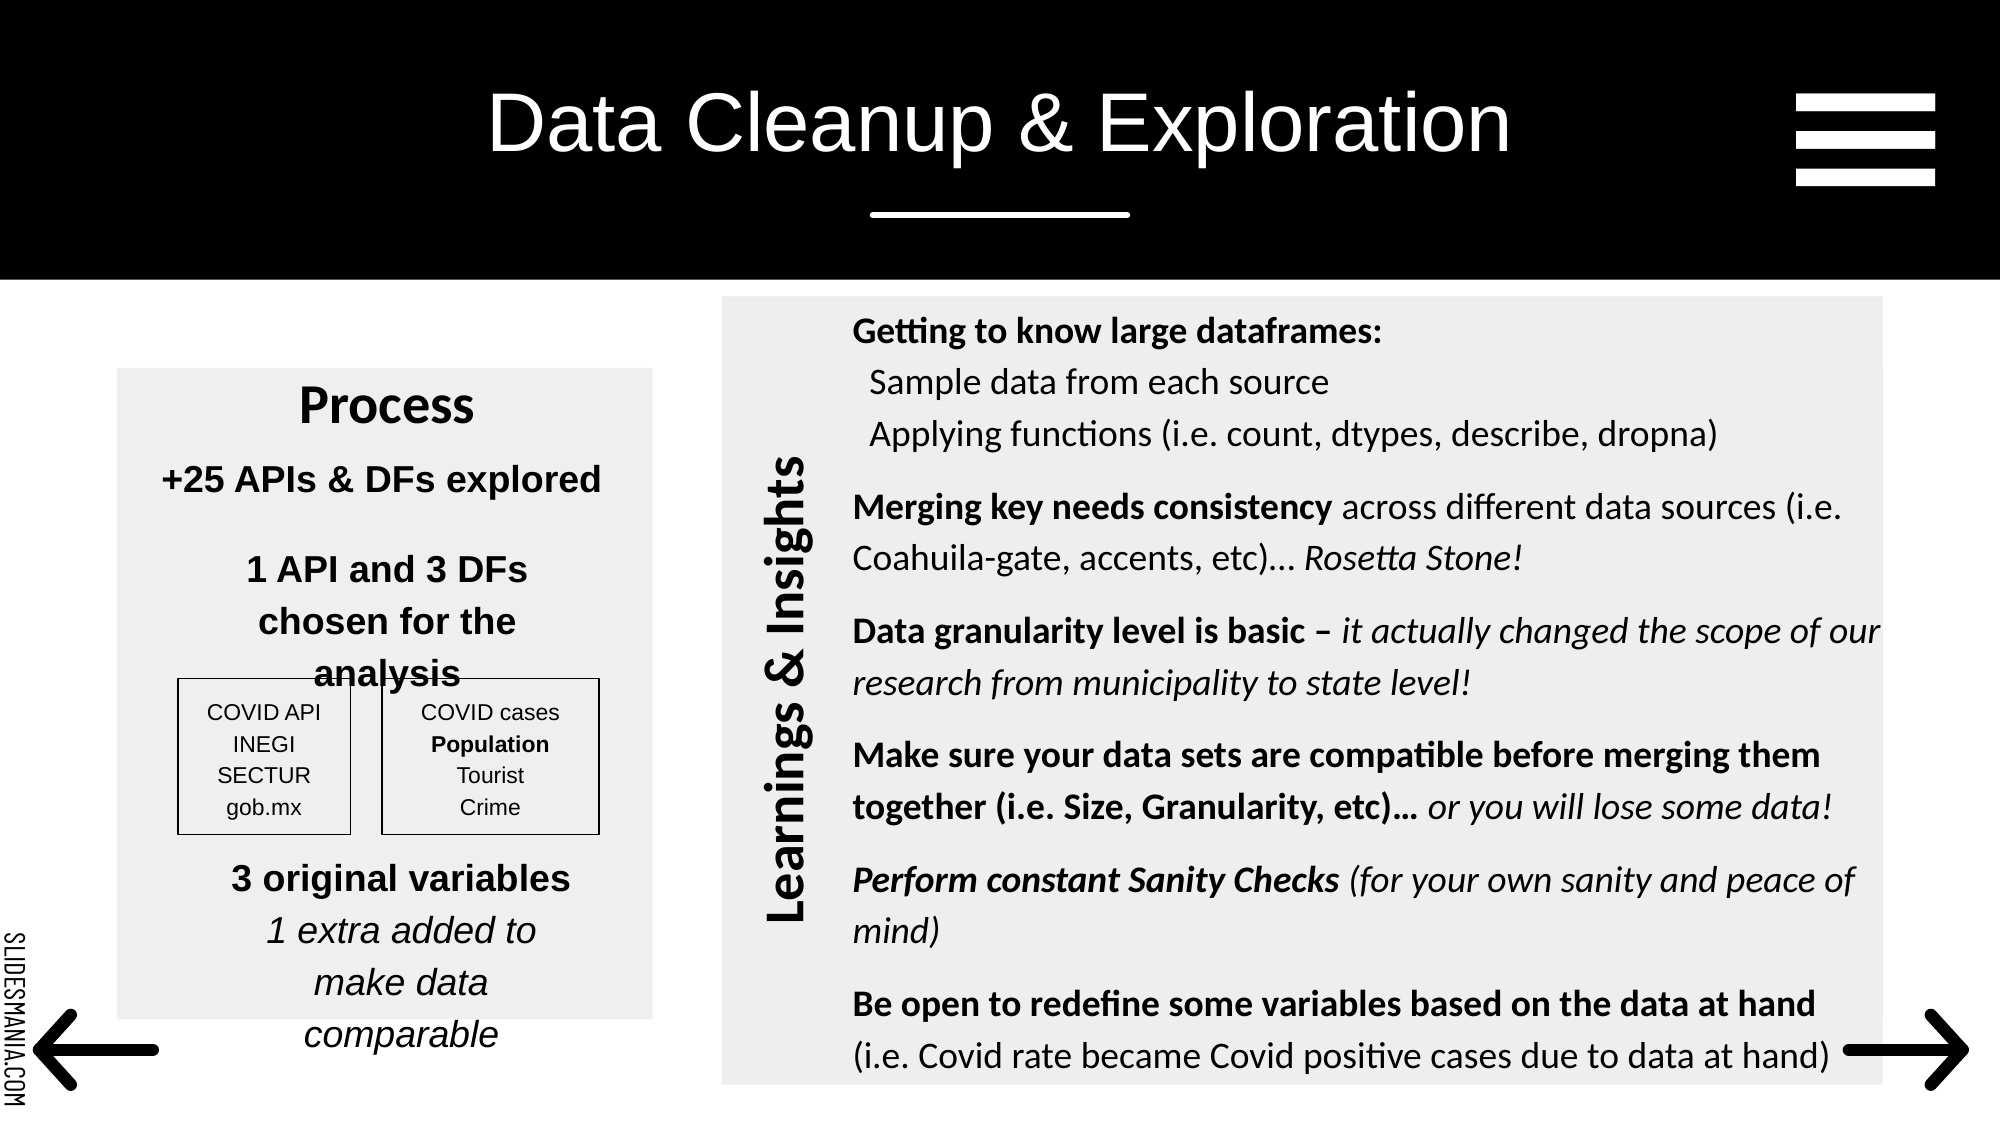

Data Cleanup & Exploration

Getting to know large dataframes:
  Sample data from each source
  Applying functions (i.e. count, dtypes, describe, dropna)
Merging key needs consistency across different data sources (i.e. Coahuila-gate, accents, etc)… Rosetta Stone!
Data granularity level is basic – it actually changed the scope of our research from municipality to state level!
Make sure your data sets are compatible before merging them together (i.e. Size, Granularity, etc)… or you will lose some data!
Perform constant Sanity Checks (for your own sanity and peace of mind)
Be open to redefine some variables based on the data at hand
(i.e. Covid rate became Covid positive cases due to data at hand)

Process
+25 APIs & DFs explored
1 API and 3 DFs chosen for the analysis

Learnings & Insights
COVID API
INEGI
SECTUR
gob.mx
COVID cases
Population
Tourist
Crime
3 original variables
1 extra added to make data comparable